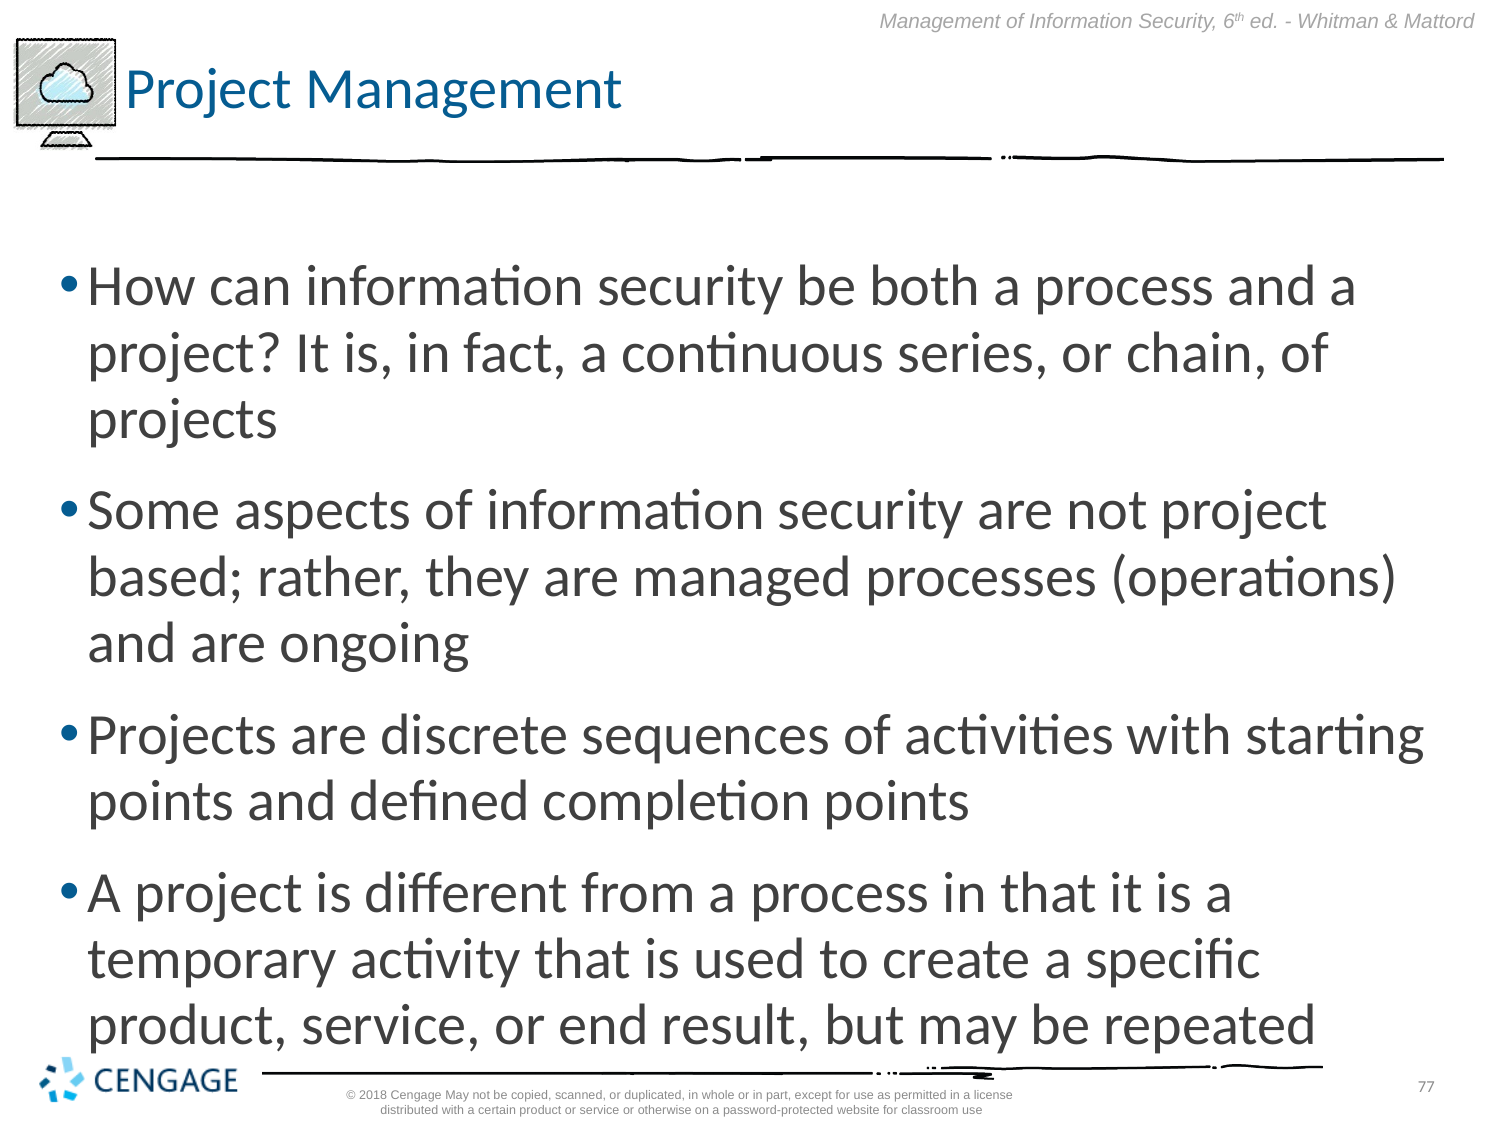

# Project Management
How can information security be both a process and a project? It is, in fact, a continuous series, or chain, of projects
Some aspects of information security are not project based; rather, they are managed processes (operations) and are ongoing
Projects are discrete sequences of activities with starting points and defined completion points
A project is different from a process in that it is a temporary activity that is used to create a specific product, service, or end result, but may be repeated